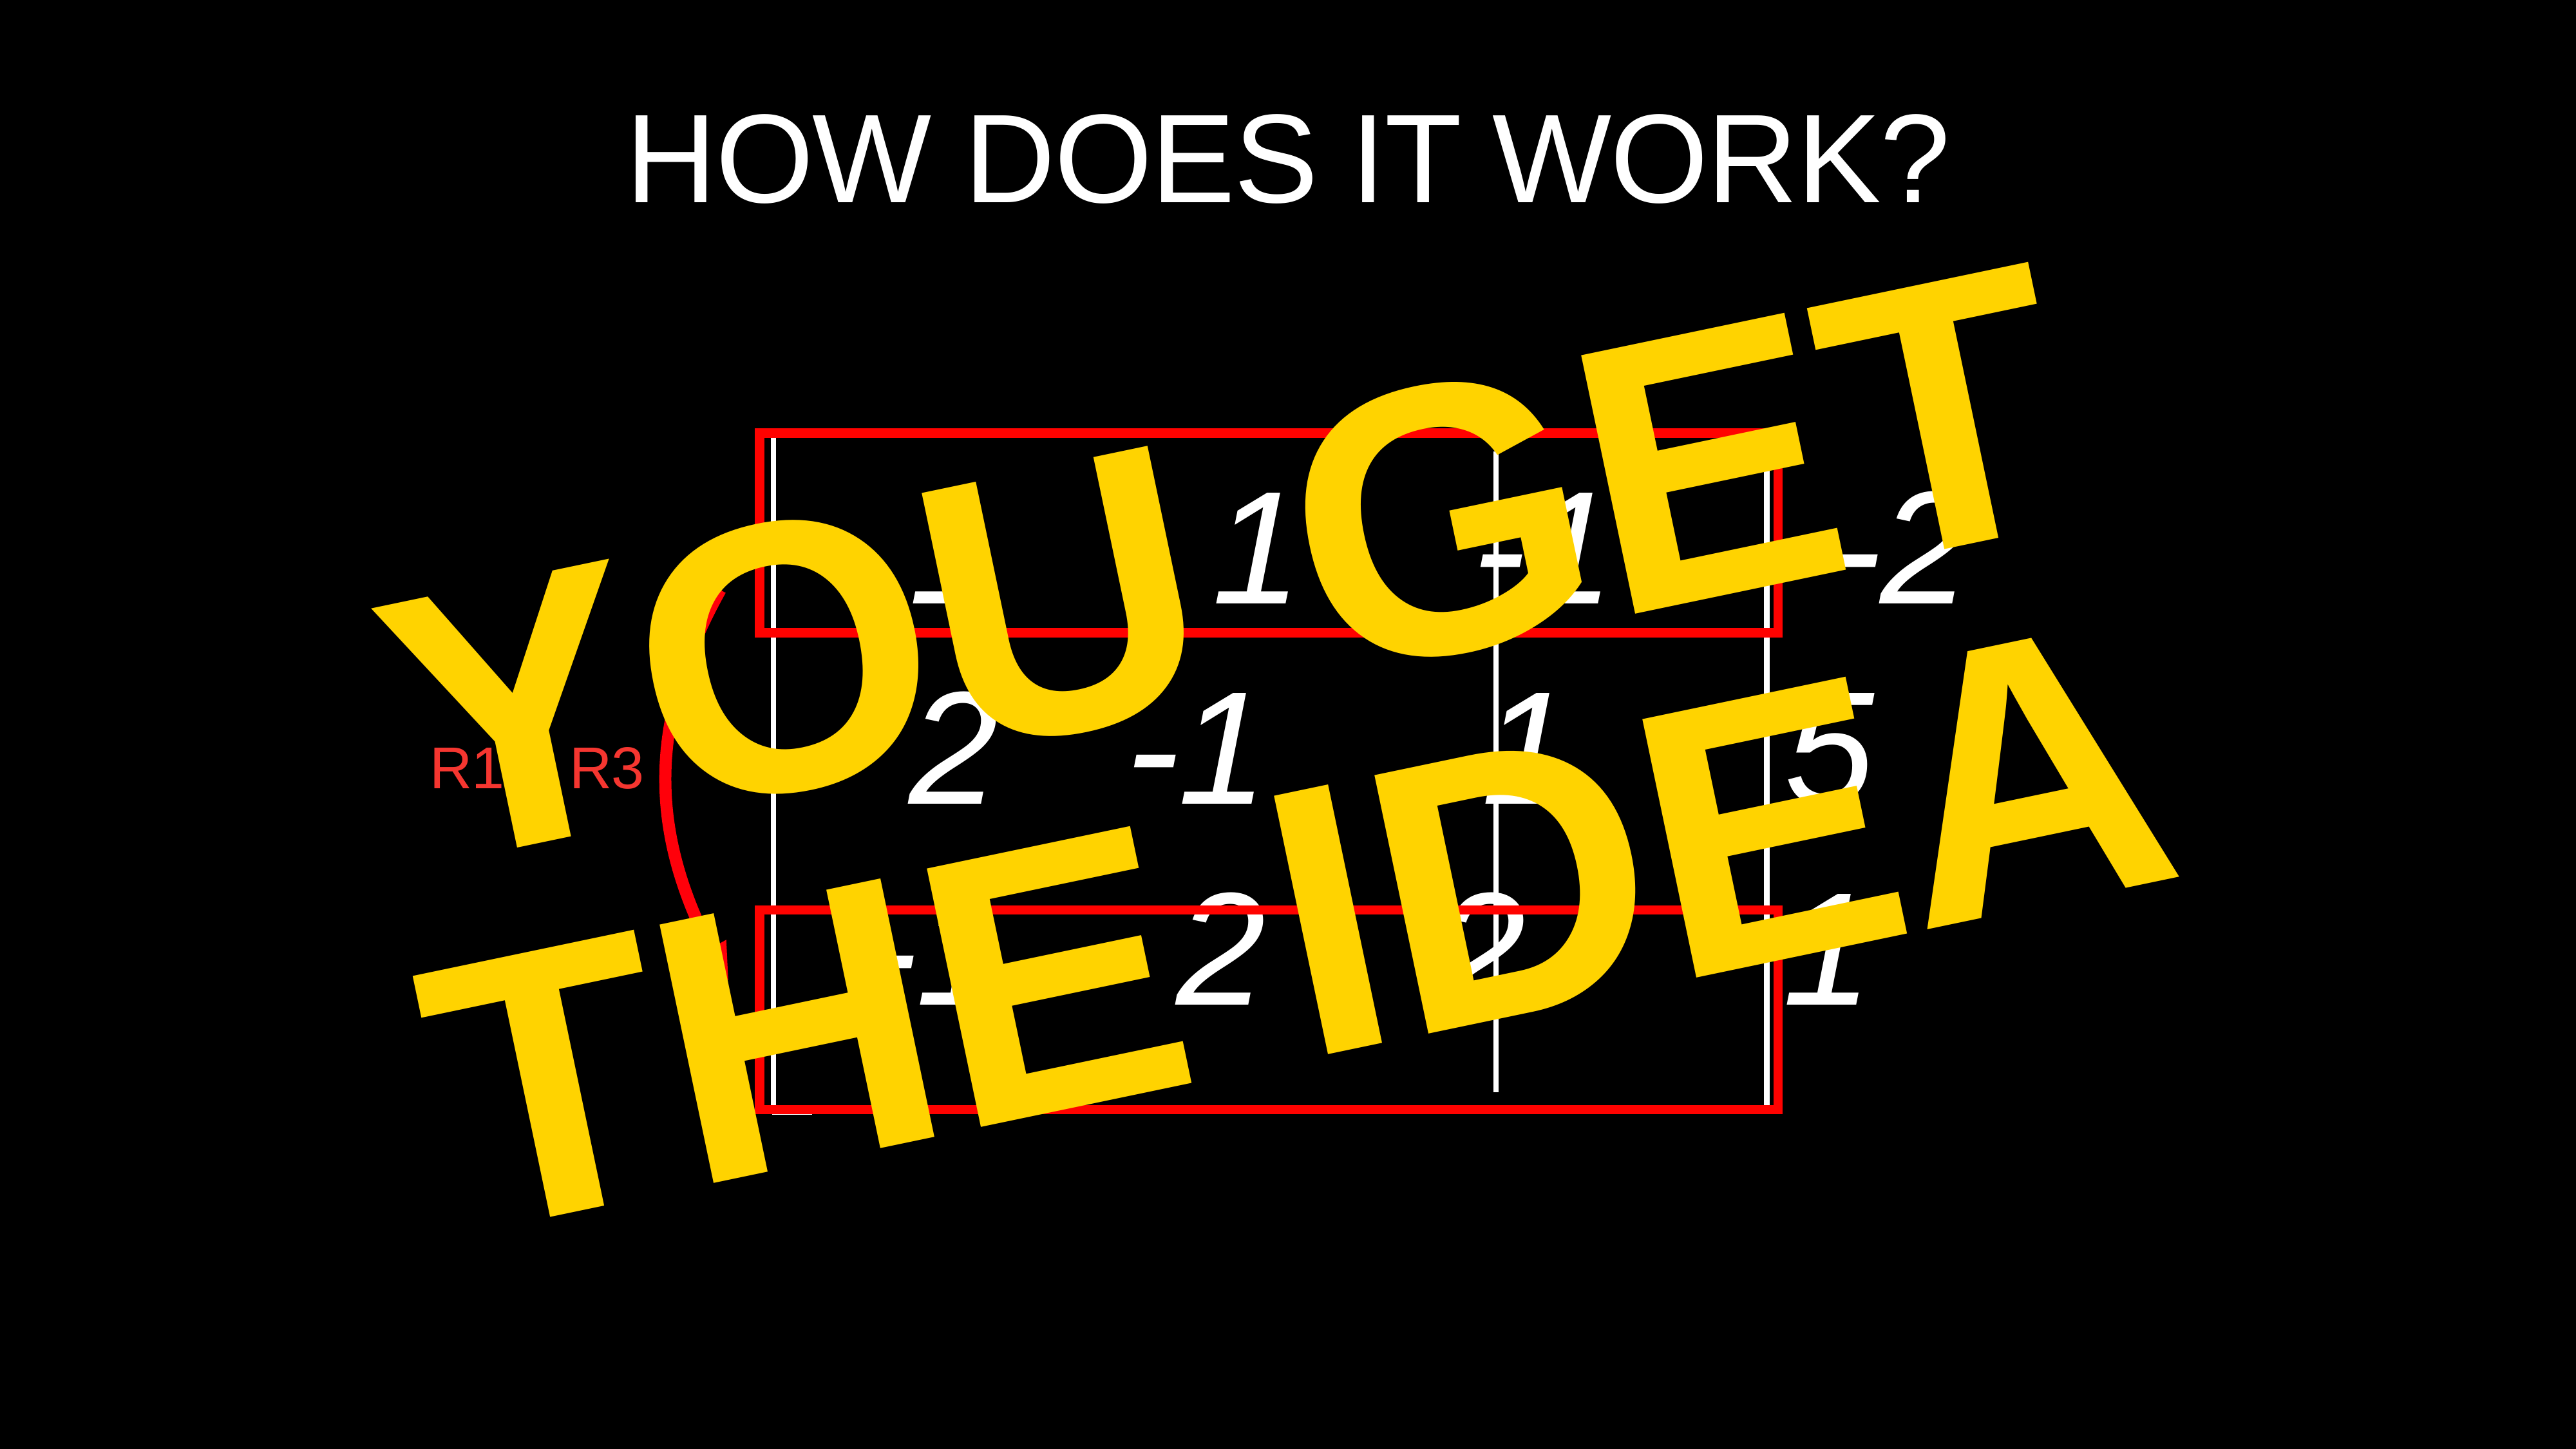

# HOW DOES IT WORK?
YOU GET THE IDEA
 1     1    -1     -2
 2   -1     1     5
-1    2    2      1

R1 + R3